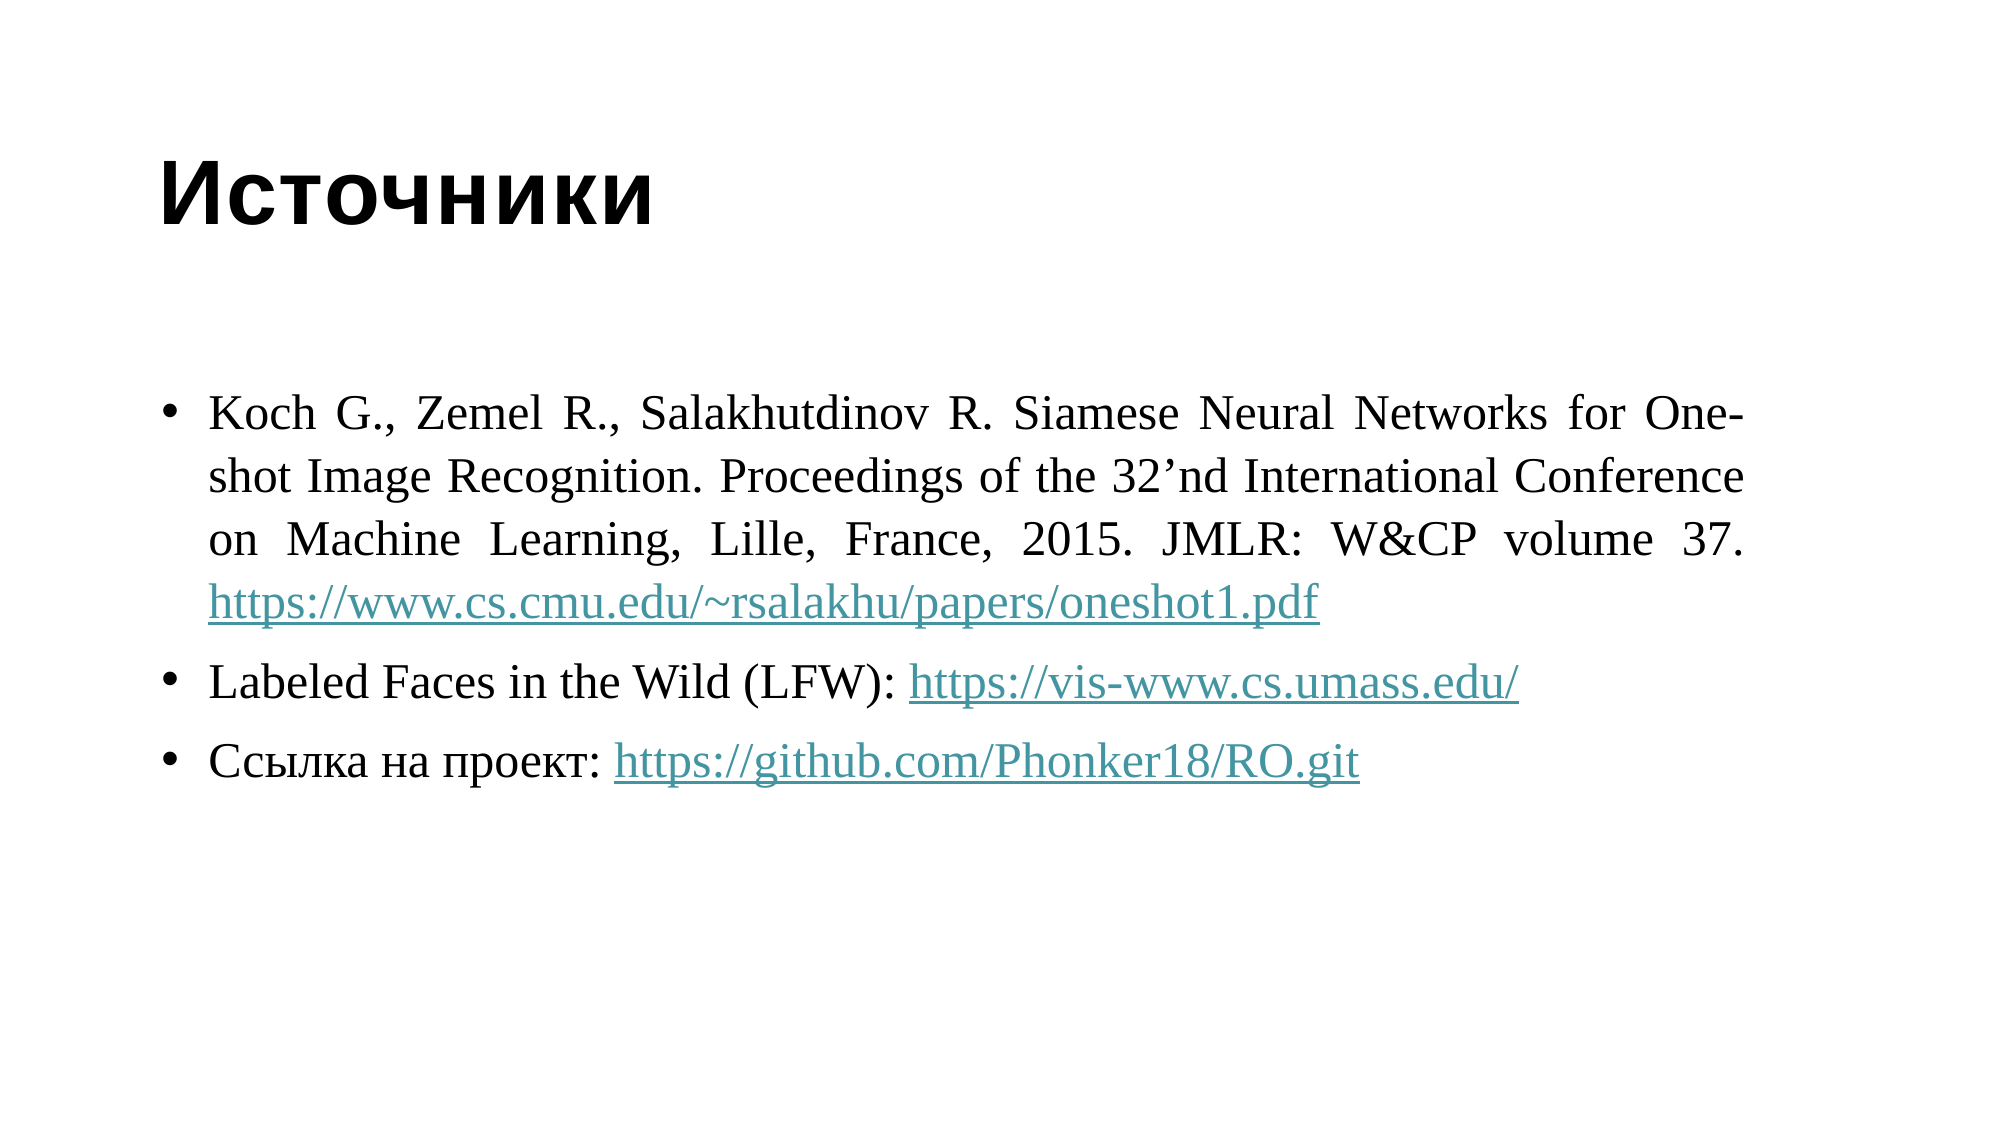

# Источники
Koch G., Zemel R., Salakhutdinov R. Siamese Neural Networks for One-shot Image Recognition. Proceedings of the 32’nd International Conference on Machine Learning, Lille, France, 2015. JMLR: W&CP volume 37. https://www.cs.cmu.edu/~rsalakhu/papers/oneshot1.pdf
Labeled Faces in the Wild (LFW): https://vis-www.cs.umass.edu/
Ссылка на проект: https://github.com/Phonker18/RO.git